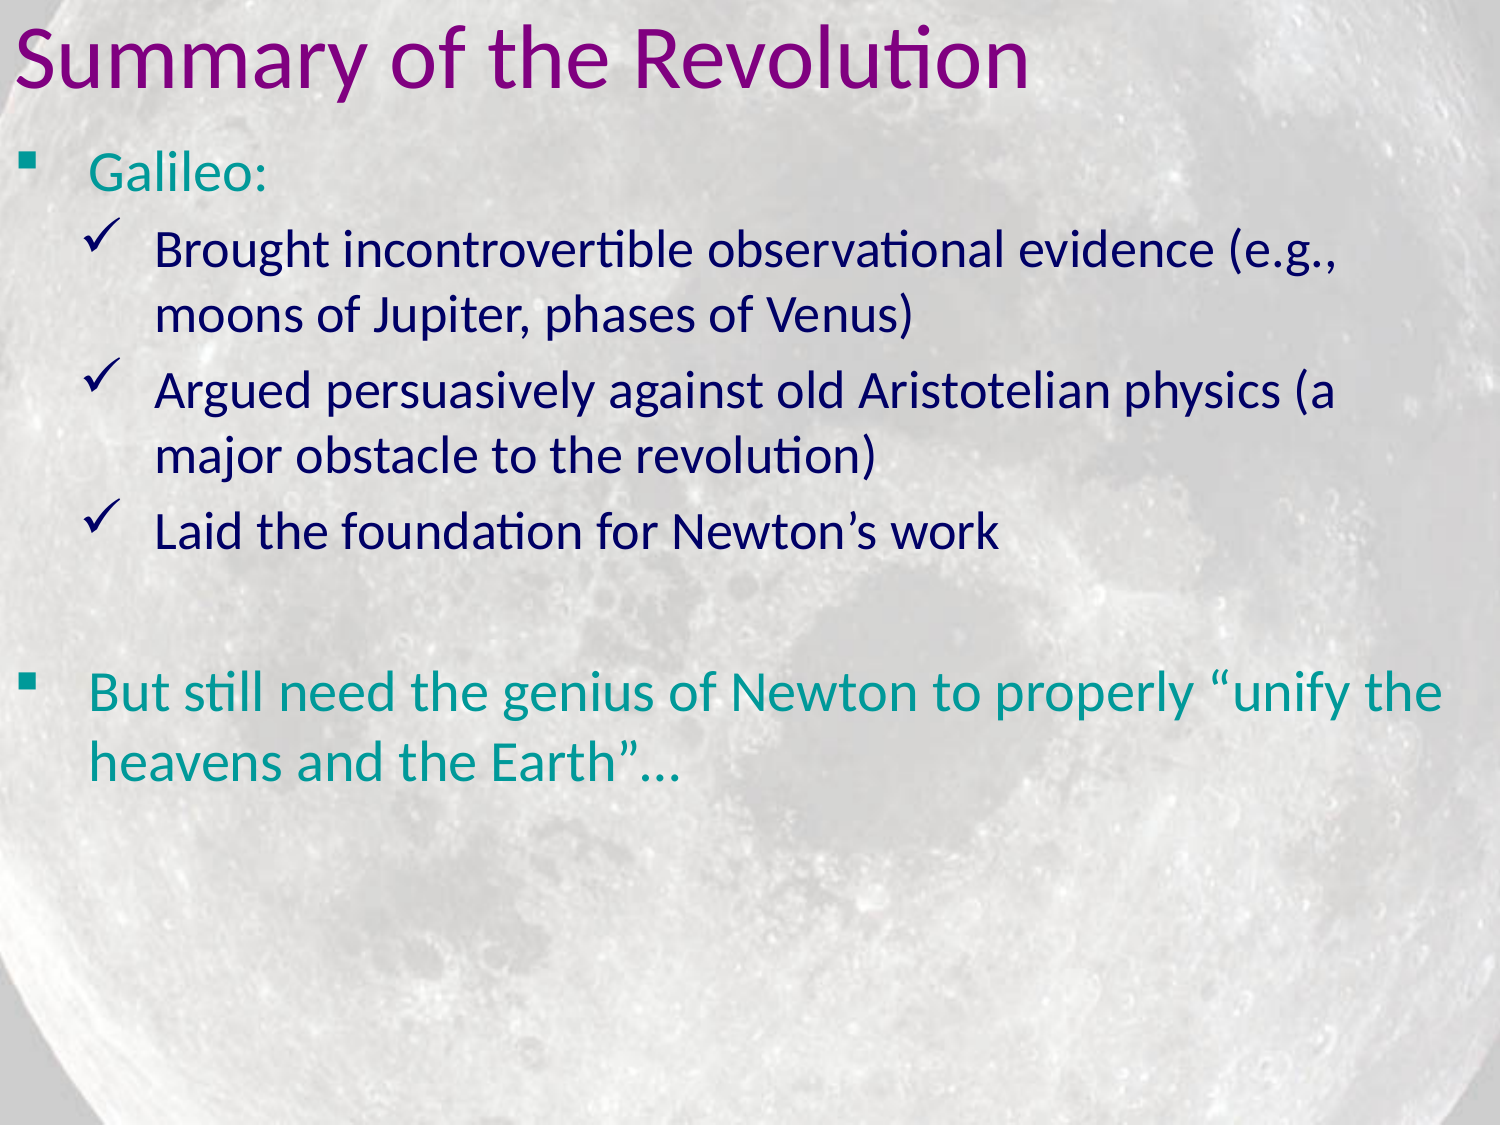

# Summary of the Revolution
Galileo:
Brought incontrovertible observational evidence (e.g., moons of Jupiter, phases of Venus)
Argued persuasively against old Aristotelian physics (a major obstacle to the revolution)
Laid the foundation for Newton’s work

But still need the genius of Newton to properly “unify the heavens and the Earth”…